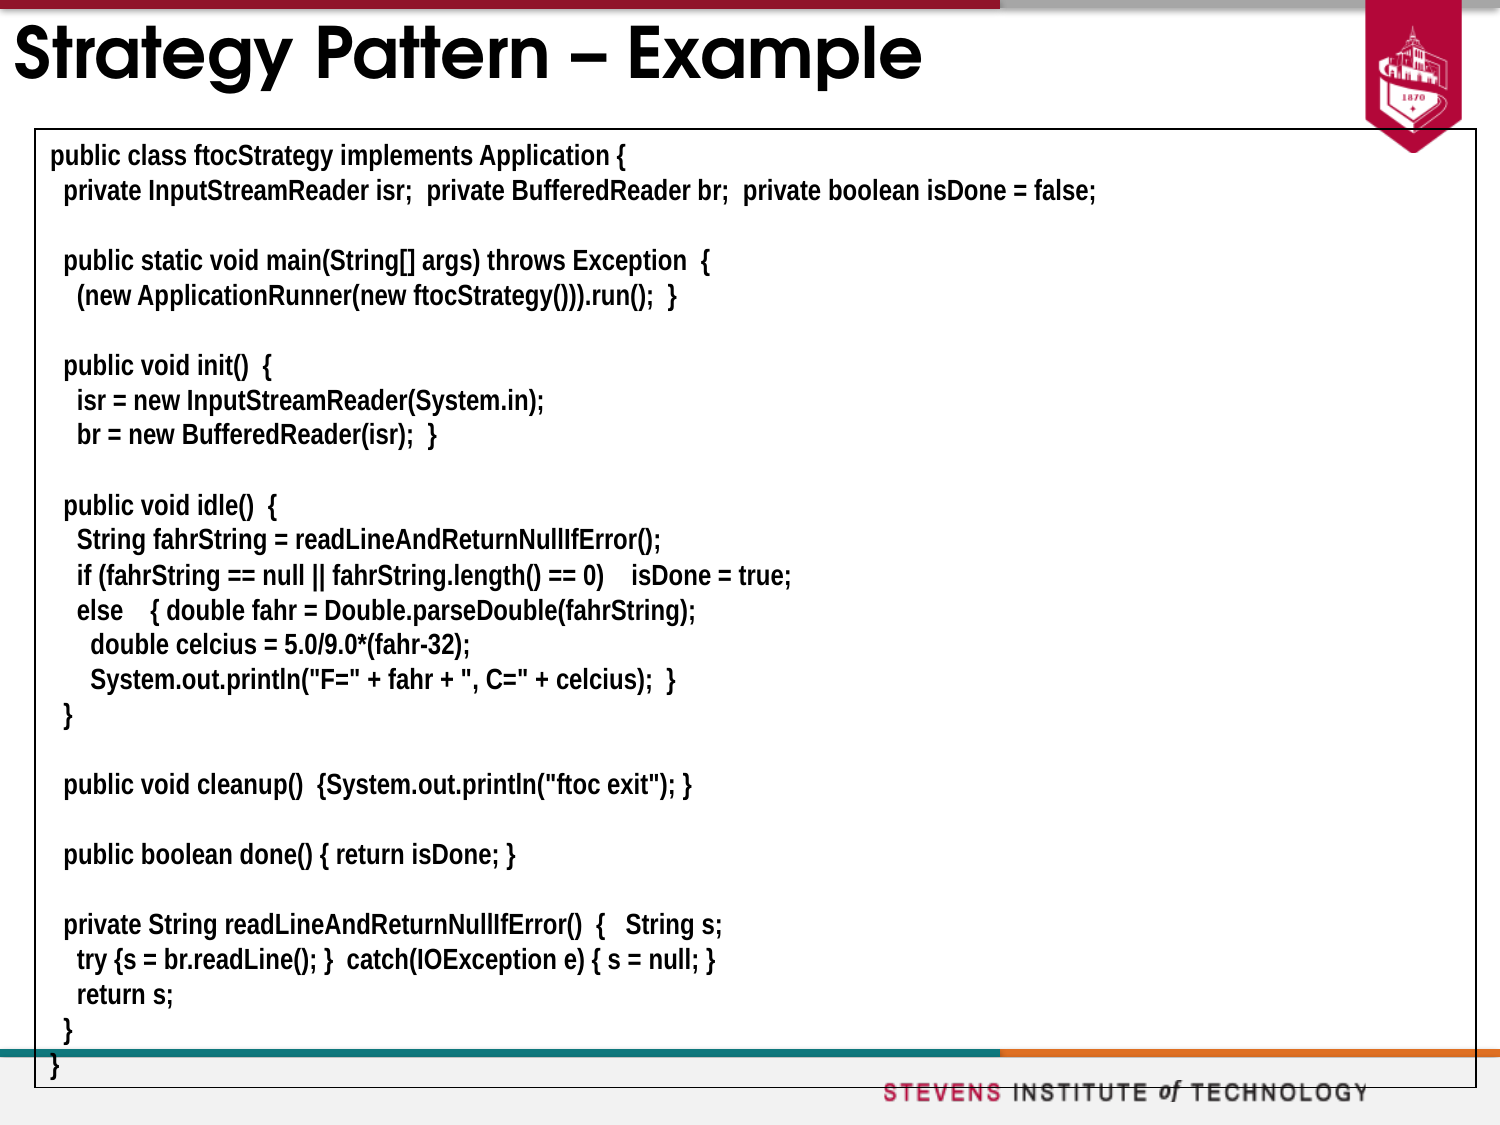

# Strategy Pattern – Example
public class ftocStrategy implements Application {
  private InputStreamReader isr;  private BufferedReader br;  private boolean isDone = false;

  public static void main(String[] args) throws Exception  {
    (new ApplicationRunner(new ftocStrategy())).run();  }

  public void init()  {
    isr = new InputStreamReader(System.in);
    br = new BufferedReader(isr);  }

  public void idle()  {
    String fahrString = readLineAndReturnNullIfError();
    if (fahrString == null || fahrString.length() == 0)    isDone = true;
    else    { double fahr = Double.parseDouble(fahrString);
      double celcius = 5.0/9.0*(fahr-32);
      System.out.println("F=" + fahr + ", C=" + celcius);  }
  }

  public void cleanup()  {System.out.println("ftoc exit"); }

  public boolean done() { return isDone; }

  private String readLineAndReturnNullIfError()  {   String s;
    try {s = br.readLine(); }  catch(IOException e) { s = null; }
    return s;
  }
}